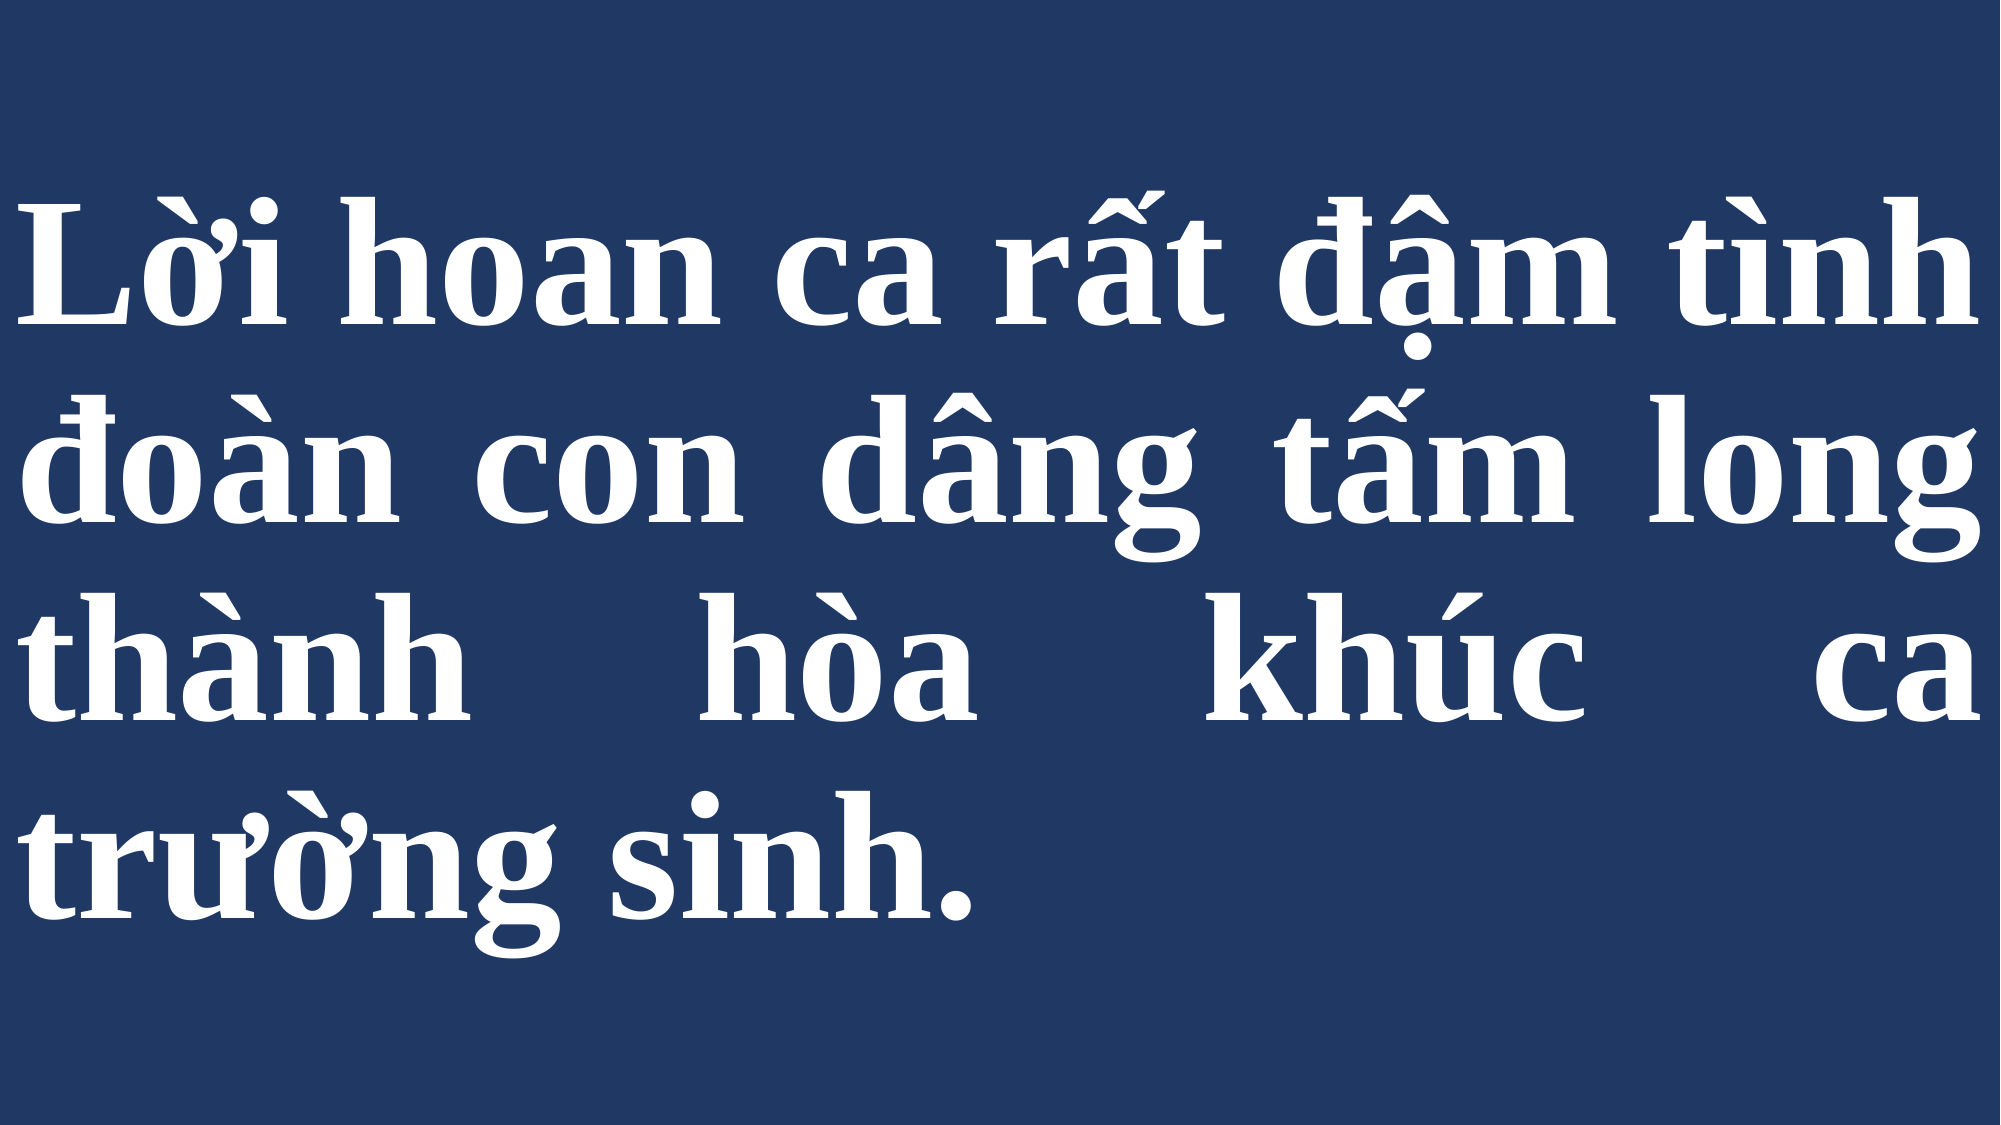

# Lời hoan ca rất đậm tình đoàn con dâng tấm long thành hòa khúc ca trường sinh.